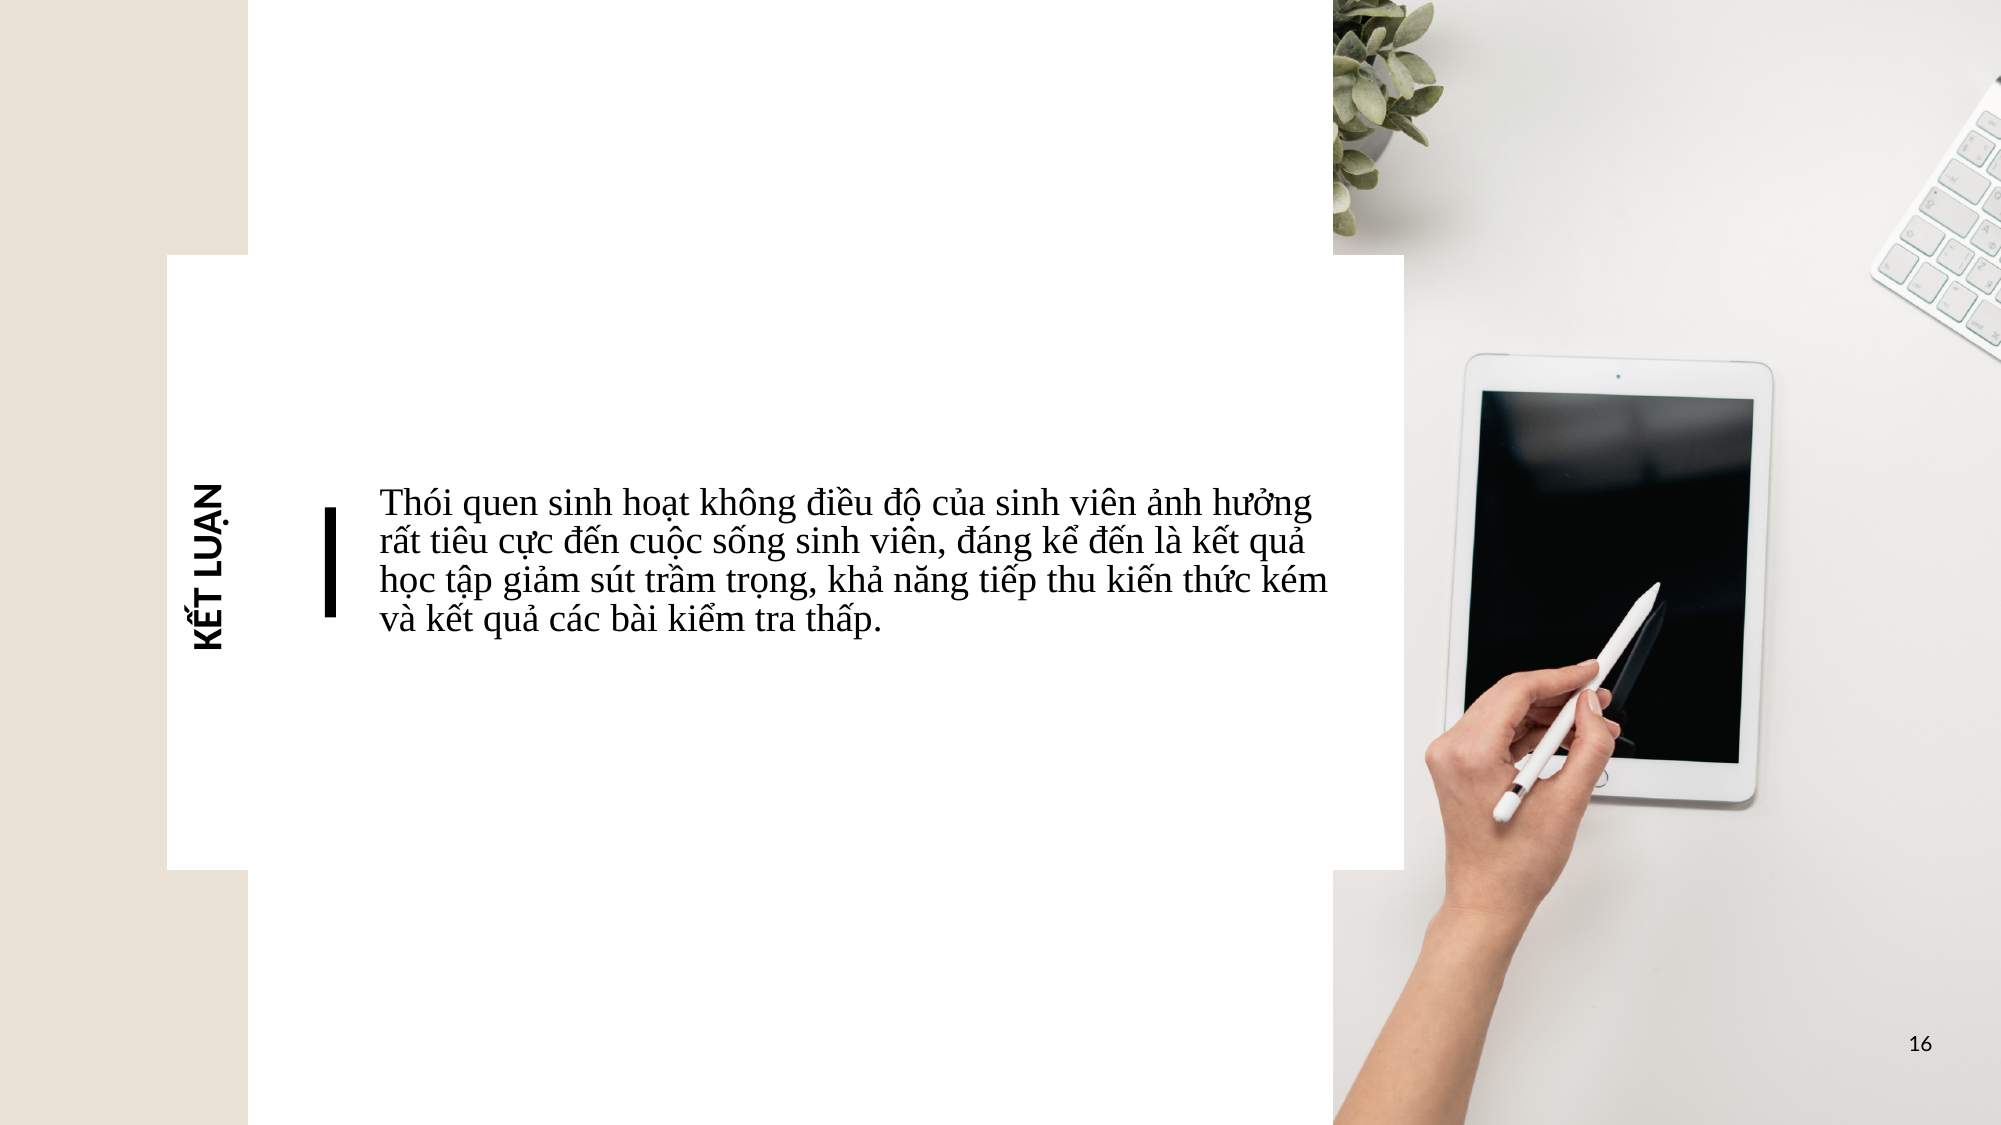

KẾT LUẬN
Thói quen sinh hoạt không điều độ của sinh viên ảnh hưởng rất tiêu cực đến cuộc sống sinh viên, đáng kể đến là kết quả học tập giảm sút trầm trọng, khả năng tiếp thu kiến thức kém và kết quả các bài kiểm tra thấp.

16